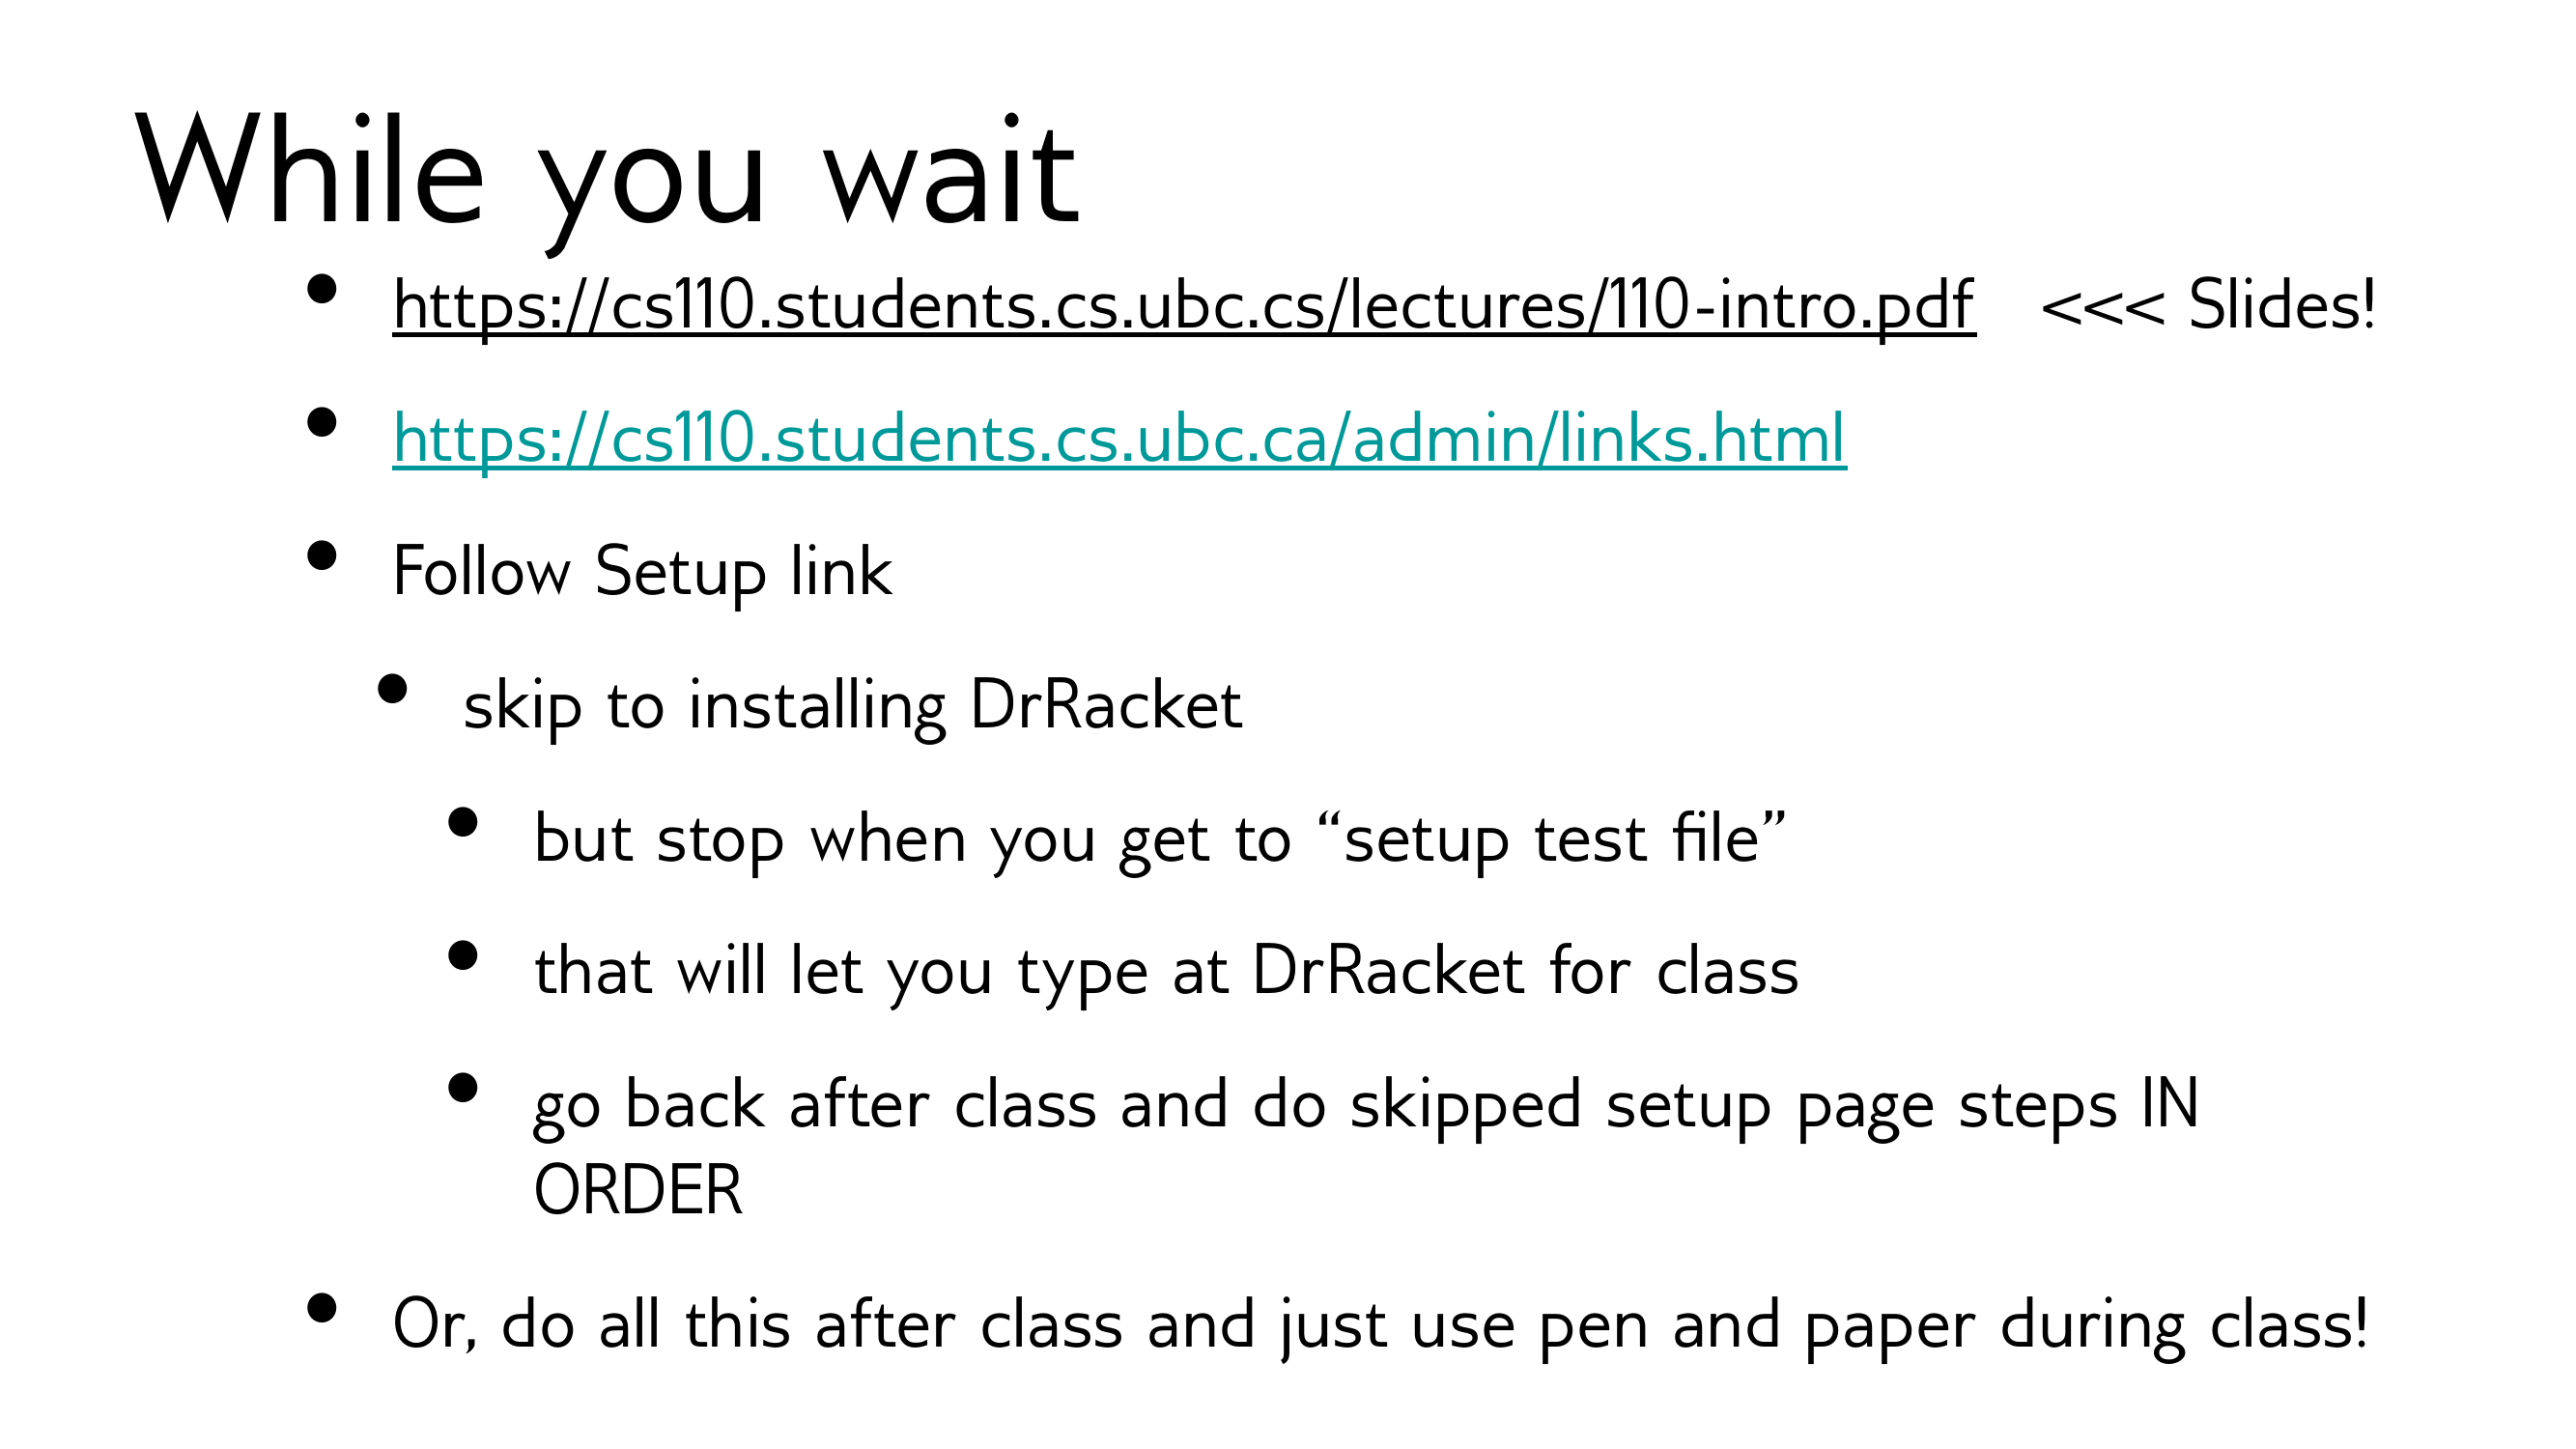

# While you wait
https://cs110.students.cs.ubc.cs/lectures/110-intro.pdf   <<< Slides!
https://cs110.students.cs.ubc.ca/admin/links.html
Follow Setup link
skip to installing DrRacket
but stop when you get to “setup test file”
that will let you type at DrRacket for class
go back after class and do skipped setup page steps IN ORDER
Or, do all this after class and just use pen and paper during class!